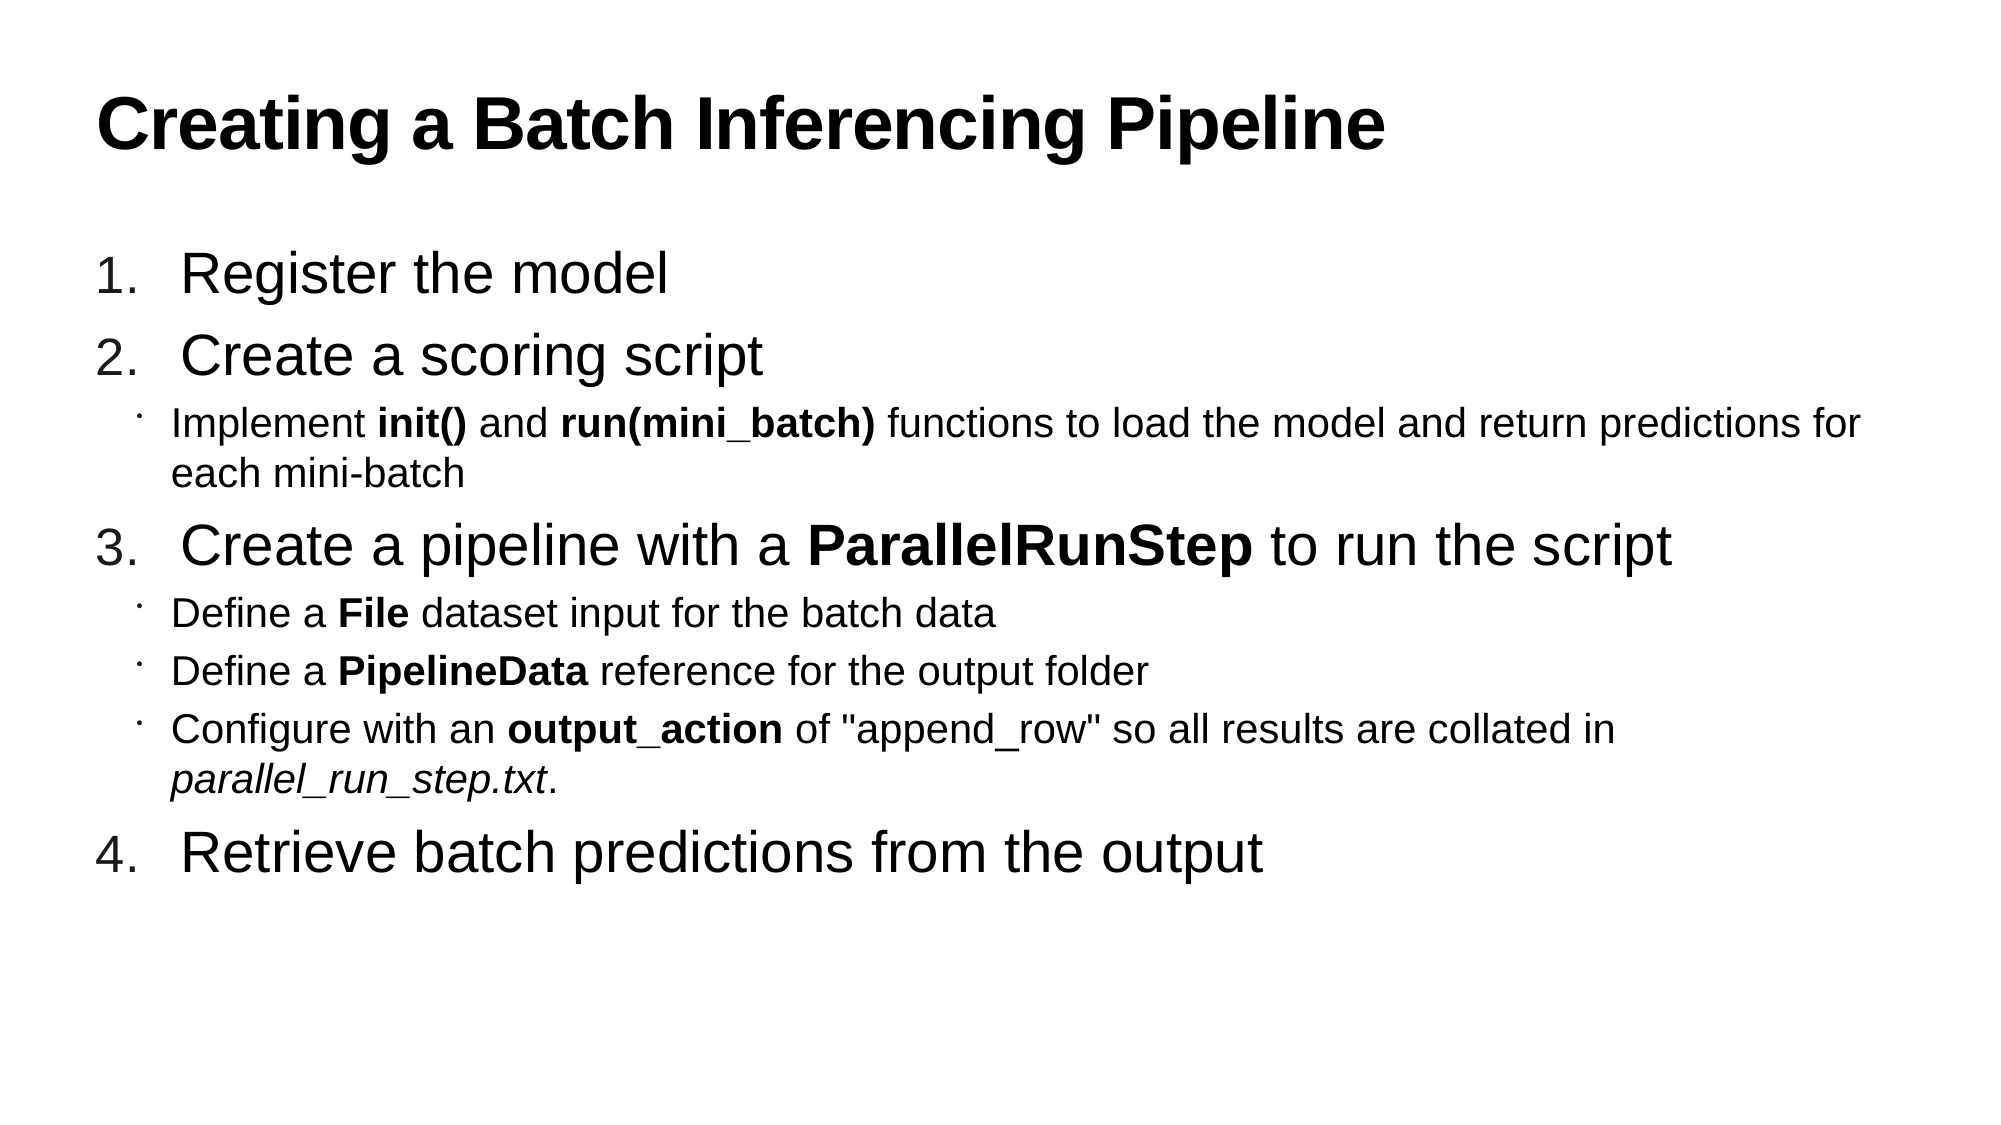

# Creating a Batch Inferencing Pipeline
Register the model
Create a scoring script
Implement init() and run(mini_batch) functions to load the model and return predictions for each mini-batch
Create a pipeline with a ParallelRunStep to run the script
Define a File dataset input for the batch data
Define a PipelineData reference for the output folder
Configure with an output_action of "append_row" so all results are collated in parallel_run_step.txt.
Retrieve batch predictions from the output